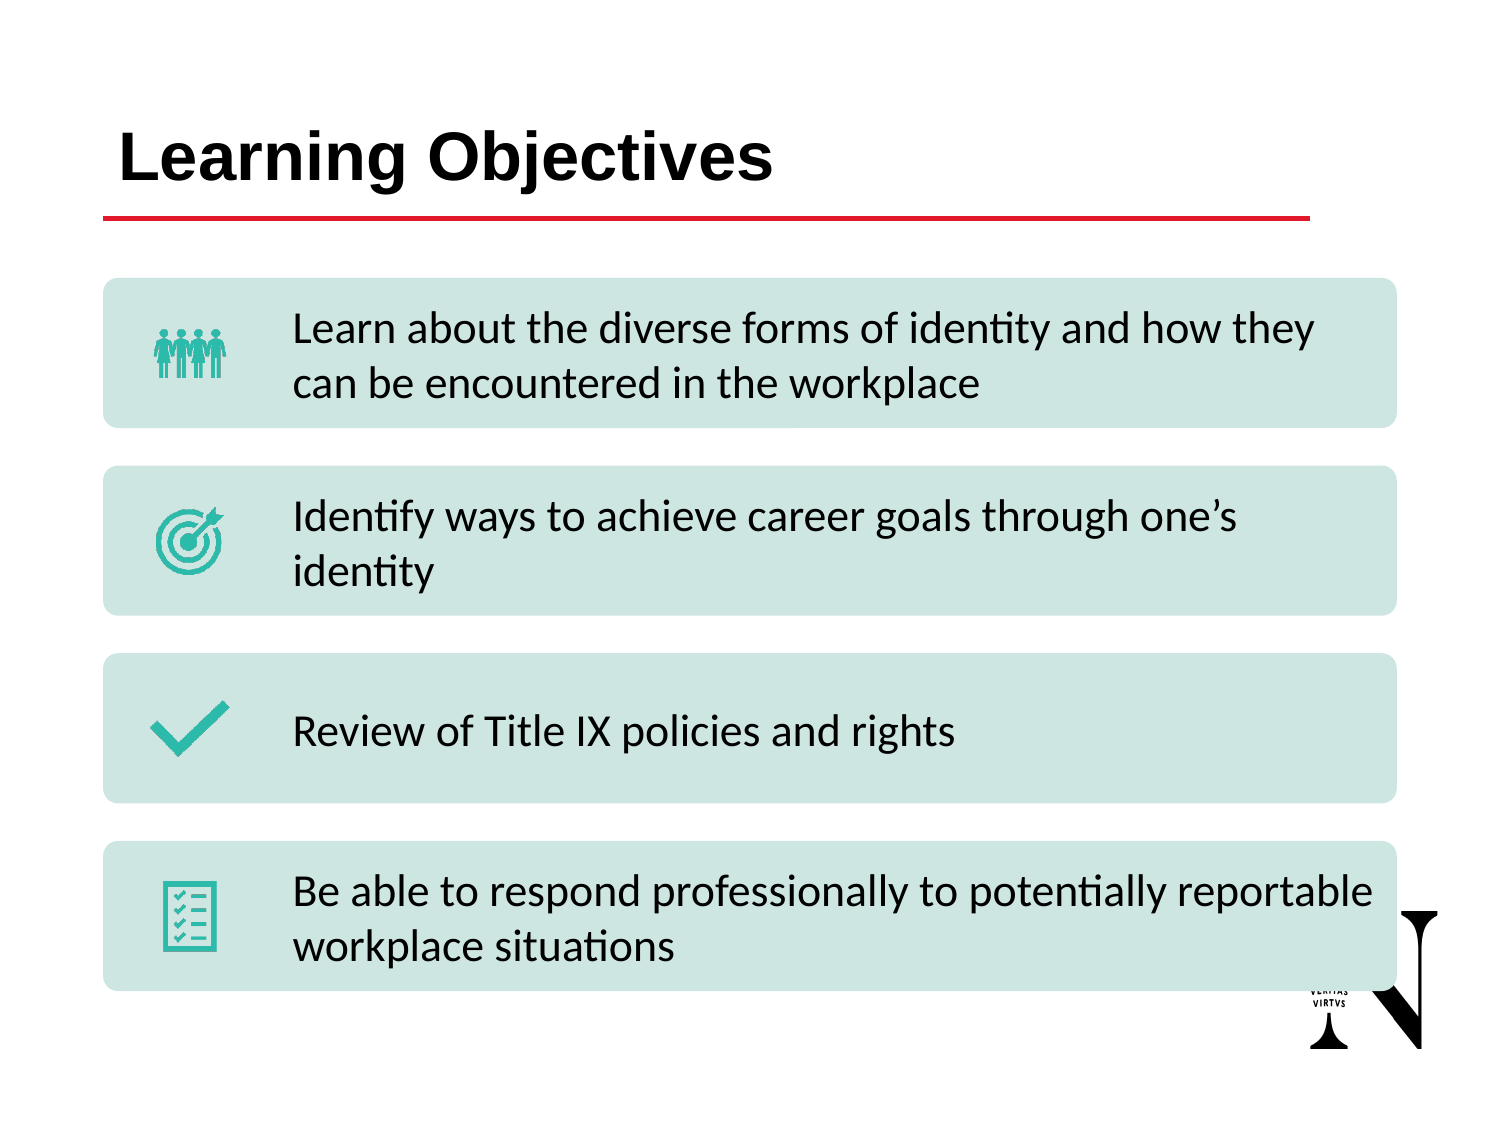

# Learning Objectives
Learn about the diverse forms of identity and how they can be encountered in the workplace
Identify ways to achieve career goals through one’s identity
Review of Title IX policies and rights
Be able to respond professionally to potentially reportable workplace situations